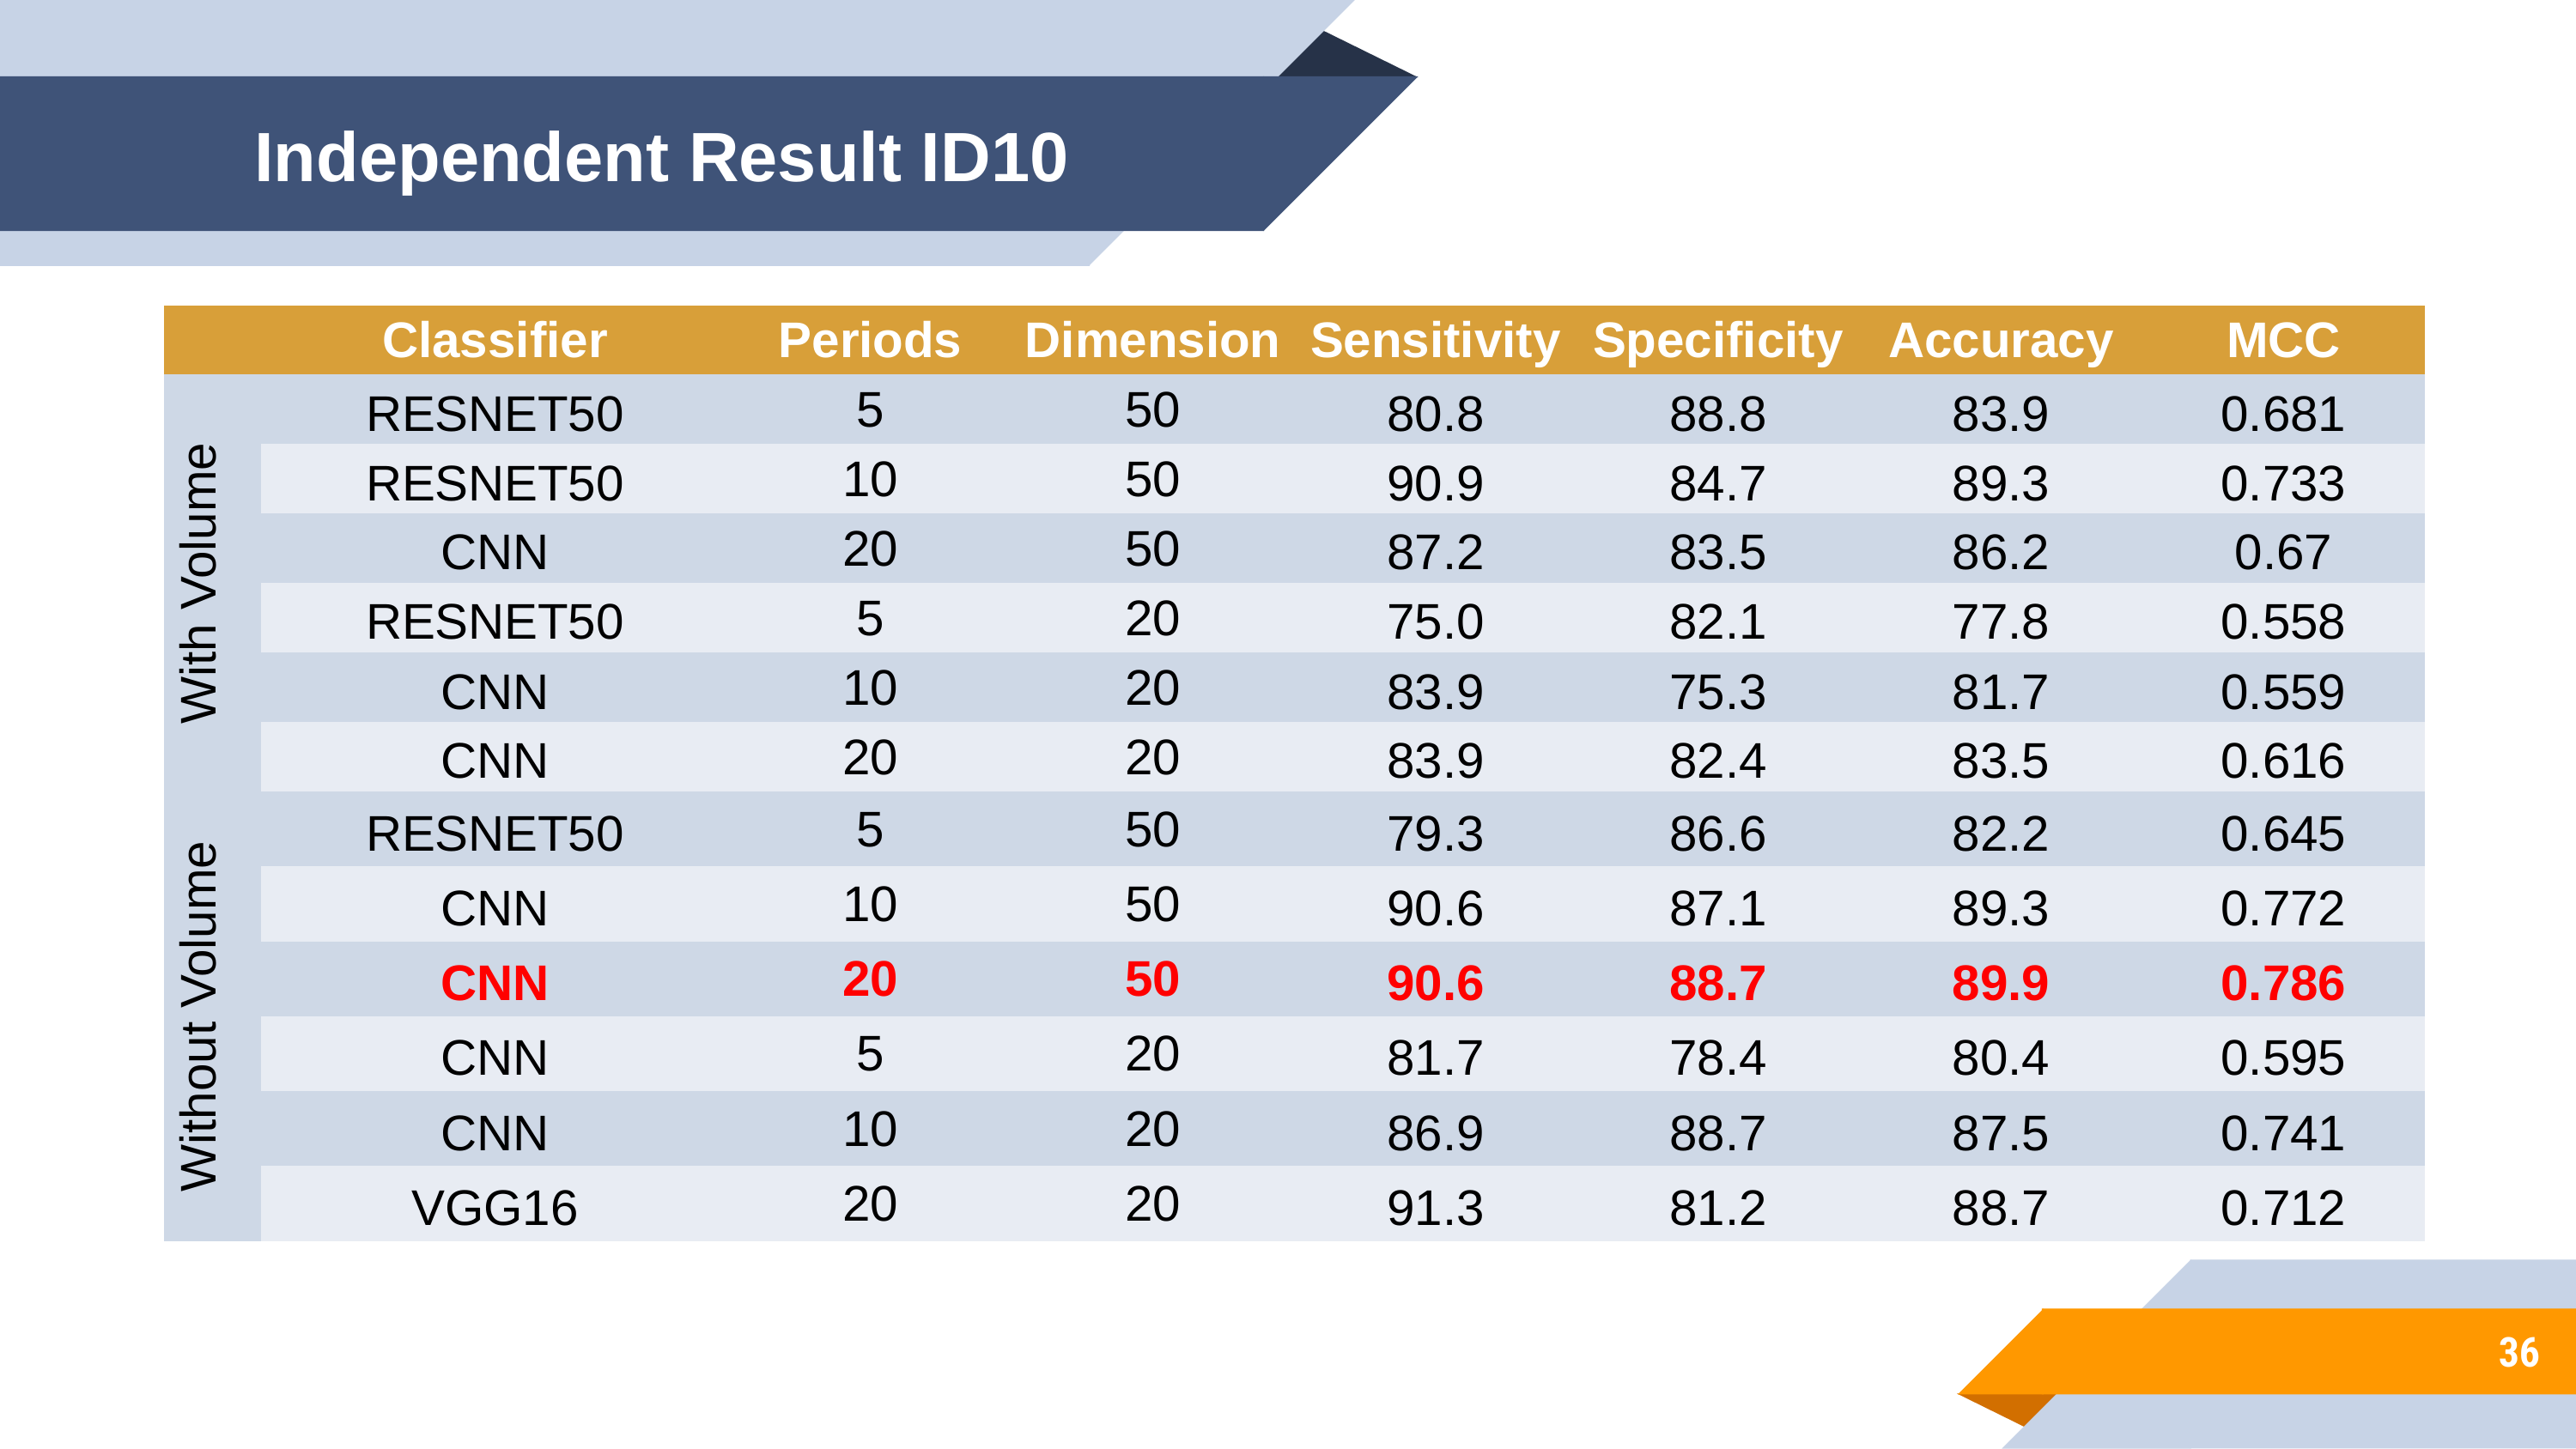

# Independent Result ID10
|  | Classifier | Periods | Dimension | Sensitivity | Specificity | Accuracy | MCC |
| --- | --- | --- | --- | --- | --- | --- | --- |
| With Volume | RESNET50 | 5 | 50 | 80.8 | 88.8 | 83.9 | 0.681 |
|  | RESNET50 | 10 | 50 | 90.9 | 84.7 | 89.3 | 0.733 |
|  | CNN | 20 | 50 | 87.2 | 83.5 | 86.2 | 0.67 |
|  | RESNET50 | 5 | 20 | 75.0 | 82.1 | 77.8 | 0.558 |
|  | CNN | 10 | 20 | 83.9 | 75.3 | 81.7 | 0.559 |
|  | CNN | 20 | 20 | 83.9 | 82.4 | 83.5 | 0.616 |
| Without Volume | RESNET50 | 5 | 50 | 79.3 | 86.6 | 82.2 | 0.645 |
|  | CNN | 10 | 50 | 90.6 | 87.1 | 89.3 | 0.772 |
|  | CNN | 20 | 50 | 90.6 | 88.7 | 89.9 | 0.786 |
|  | CNN | 5 | 20 | 81.7 | 78.4 | 80.4 | 0.595 |
|  | CNN | 10 | 20 | 86.9 | 88.7 | 87.5 | 0.741 |
|  | VGG16 | 20 | 20 | 91.3 | 81.2 | 88.7 | 0.712 |

36